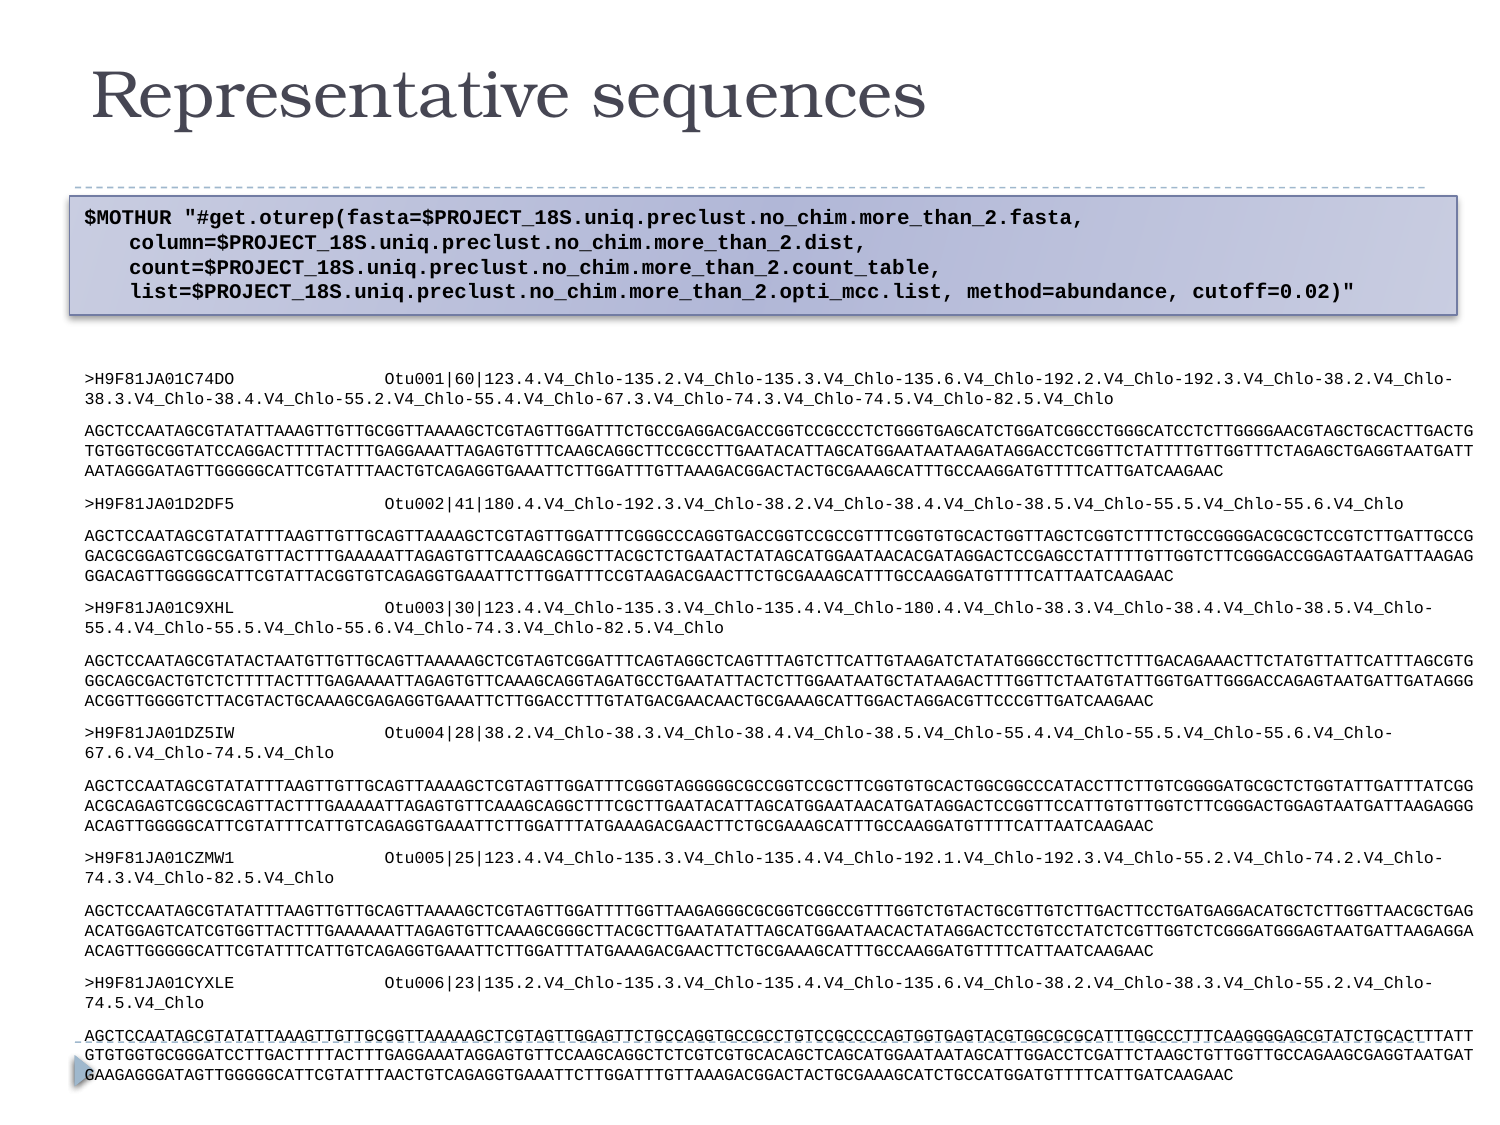

# Representative sequences
$MOTHUR "#get.oturep(fasta=$PROJECT_18S.uniq.preclust.no_chim.more_than_2.fasta, column=$PROJECT_18S.uniq.preclust.no_chim.more_than_2.dist, count=$PROJECT_18S.uniq.preclust.no_chim.more_than_2.count_table, list=$PROJECT_18S.uniq.preclust.no_chim.more_than_2.opti_mcc.list, method=abundance, cutoff=0.02)"

>H9F81JA01C74DO	Otu001|60|123.4.V4_Chlo-135.2.V4_Chlo-135.3.V4_Chlo-135.6.V4_Chlo-192.2.V4_Chlo-192.3.V4_Chlo-38.2.V4_Chlo-38.3.V4_Chlo-38.4.V4_Chlo-55.2.V4_Chlo-55.4.V4_Chlo-67.3.V4_Chlo-74.3.V4_Chlo-74.5.V4_Chlo-82.5.V4_Chlo
AGCTCCAATAGCGTATATTAAAGTTGTTGCGGTTAAAAGCTCGTAGTTGGATTTCTGCCGAGGACGACCGGTCCGCCCTCTGGGTGAGCATCTGGATCGGCCTGGGCATCCTCTTGGGGAACGTAGCTGCACTTGACTGTGTGGTGCGGTATCCAGGACTTTTACTTTGAGGAAATTAGAGTGTTTCAAGCAGGCTTCCGCCTTGAATACATTAGCATGGAATAATAAGATAGGACCTCGGTTCTATTTTGTTGGTTTCTAGAGCTGAGGTAATGATTAATAGGGATAGTTGGGGGCATTCGTATTTAACTGTCAGAGGTGAAATTCTTGGATTTGTTAAAGACGGACTACTGCGAAAGCATTTGCCAAGGATGTTTTCATTGATCAAGAAC
>H9F81JA01D2DF5	Otu002|41|180.4.V4_Chlo-192.3.V4_Chlo-38.2.V4_Chlo-38.4.V4_Chlo-38.5.V4_Chlo-55.5.V4_Chlo-55.6.V4_Chlo
AGCTCCAATAGCGTATATTTAAGTTGTTGCAGTTAAAAGCTCGTAGTTGGATTTCGGGCCCAGGTGACCGGTCCGCCGTTTCGGTGTGCACTGGTTAGCTCGGTCTTTCTGCCGGGGACGCGCTCCGTCTTGATTGCCGGACGCGGAGTCGGCGATGTTACTTTGAAAAATTAGAGTGTTCAAAGCAGGCTTACGCTCTGAATACTATAGCATGGAATAACACGATAGGACTCCGAGCCTATTTTGTTGGTCTTCGGGACCGGAGTAATGATTAAGAGGGACAGTTGGGGGCATTCGTATTACGGTGTCAGAGGTGAAATTCTTGGATTTCCGTAAGACGAACTTCTGCGAAAGCATTTGCCAAGGATGTTTTCATTAATCAAGAAC
>H9F81JA01C9XHL	Otu003|30|123.4.V4_Chlo-135.3.V4_Chlo-135.4.V4_Chlo-180.4.V4_Chlo-38.3.V4_Chlo-38.4.V4_Chlo-38.5.V4_Chlo-55.4.V4_Chlo-55.5.V4_Chlo-55.6.V4_Chlo-74.3.V4_Chlo-82.5.V4_Chlo
AGCTCCAATAGCGTATACTAATGTTGTTGCAGTTAAAAAGCTCGTAGTCGGATTTCAGTAGGCTCAGTTTAGTCTTCATTGTAAGATCTATATGGGCCTGCTTCTTTGACAGAAACTTCTATGTTATTCATTTAGCGTGGGCAGCGACTGTCTCTTTTACTTTGAGAAAATTAGAGTGTTCAAAGCAGGTAGATGCCTGAATATTACTCTTGGAATAATGCTATAAGACTTTGGTTCTAATGTATTGGTGATTGGGACCAGAGTAATGATTGATAGGGACGGTTGGGGTCTTACGTACTGCAAAGCGAGAGGTGAAATTCTTGGACCTTTGTATGACGAACAACTGCGAAAGCATTGGACTAGGACGTTCCCGTTGATCAAGAAC
>H9F81JA01DZ5IW	Otu004|28|38.2.V4_Chlo-38.3.V4_Chlo-38.4.V4_Chlo-38.5.V4_Chlo-55.4.V4_Chlo-55.5.V4_Chlo-55.6.V4_Chlo-67.6.V4_Chlo-74.5.V4_Chlo
AGCTCCAATAGCGTATATTTAAGTTGTTGCAGTTAAAAGCTCGTAGTTGGATTTCGGGTAGGGGGCGCCGGTCCGCTTCGGTGTGCACTGGCGGCCCATACCTTCTTGTCGGGGATGCGCTCTGGTATTGATTTATCGGACGCAGAGTCGGCGCAGTTACTTTGAAAAATTAGAGTGTTCAAAGCAGGCTTTCGCTTGAATACATTAGCATGGAATAACATGATAGGACTCCGGTTCCATTGTGTTGGTCTTCGGGACTGGAGTAATGATTAAGAGGGACAGTTGGGGGCATTCGTATTTCATTGTCAGAGGTGAAATTCTTGGATTTATGAAAGACGAACTTCTGCGAAAGCATTTGCCAAGGATGTTTTCATTAATCAAGAAC
>H9F81JA01CZMW1	Otu005|25|123.4.V4_Chlo-135.3.V4_Chlo-135.4.V4_Chlo-192.1.V4_Chlo-192.3.V4_Chlo-55.2.V4_Chlo-74.2.V4_Chlo-74.3.V4_Chlo-82.5.V4_Chlo
AGCTCCAATAGCGTATATTTAAGTTGTTGCAGTTAAAAGCTCGTAGTTGGATTTTGGTTAAGAGGGCGCGGTCGGCCGTTTGGTCTGTACTGCGTTGTCTTGACTTCCTGATGAGGACATGCTCTTGGTTAACGCTGAGACATGGAGTCATCGTGGTTACTTTGAAAAAATTAGAGTGTTCAAAGCGGGCTTACGCTTGAATATATTAGCATGGAATAACACTATAGGACTCCTGTCCTATCTCGTTGGTCTCGGGATGGGAGTAATGATTAAGAGGAACAGTTGGGGGCATTCGTATTTCATTGTCAGAGGTGAAATTCTTGGATTTATGAAAGACGAACTTCTGCGAAAGCATTTGCCAAGGATGTTTTCATTAATCAAGAAC
>H9F81JA01CYXLE	Otu006|23|135.2.V4_Chlo-135.3.V4_Chlo-135.4.V4_Chlo-135.6.V4_Chlo-38.2.V4_Chlo-38.3.V4_Chlo-55.2.V4_Chlo-74.5.V4_Chlo
AGCTCCAATAGCGTATATTAAAGTTGTTGCGGTTAAAAAGCTCGTAGTTGGAGTTCTGCCAGGTGCCGCCTGTCCGCCCCAGTGGTGAGTACGTGGCGCGCATTTGGCCCTTTCAAGGGGAGCGTATCTGCACTTTATTGTGTGGTGCGGGATCCTTGACTTTTACTTTGAGGAAATAGGAGTGTTCCAAGCAGGCTCTCGTCGTGCACAGCTCAGCATGGAATAATAGCATTGGACCTCGATTCTAAGCTGTTGGTTGCCAGAAGCGAGGTAATGATGAAGAGGGATAGTTGGGGGCATTCGTATTTAACTGTCAGAGGTGAAATTCTTGGATTTGTTAAAGACGGACTACTGCGAAAGCATCTGCCATGGATGTTTTCATTGATCAAGAAC